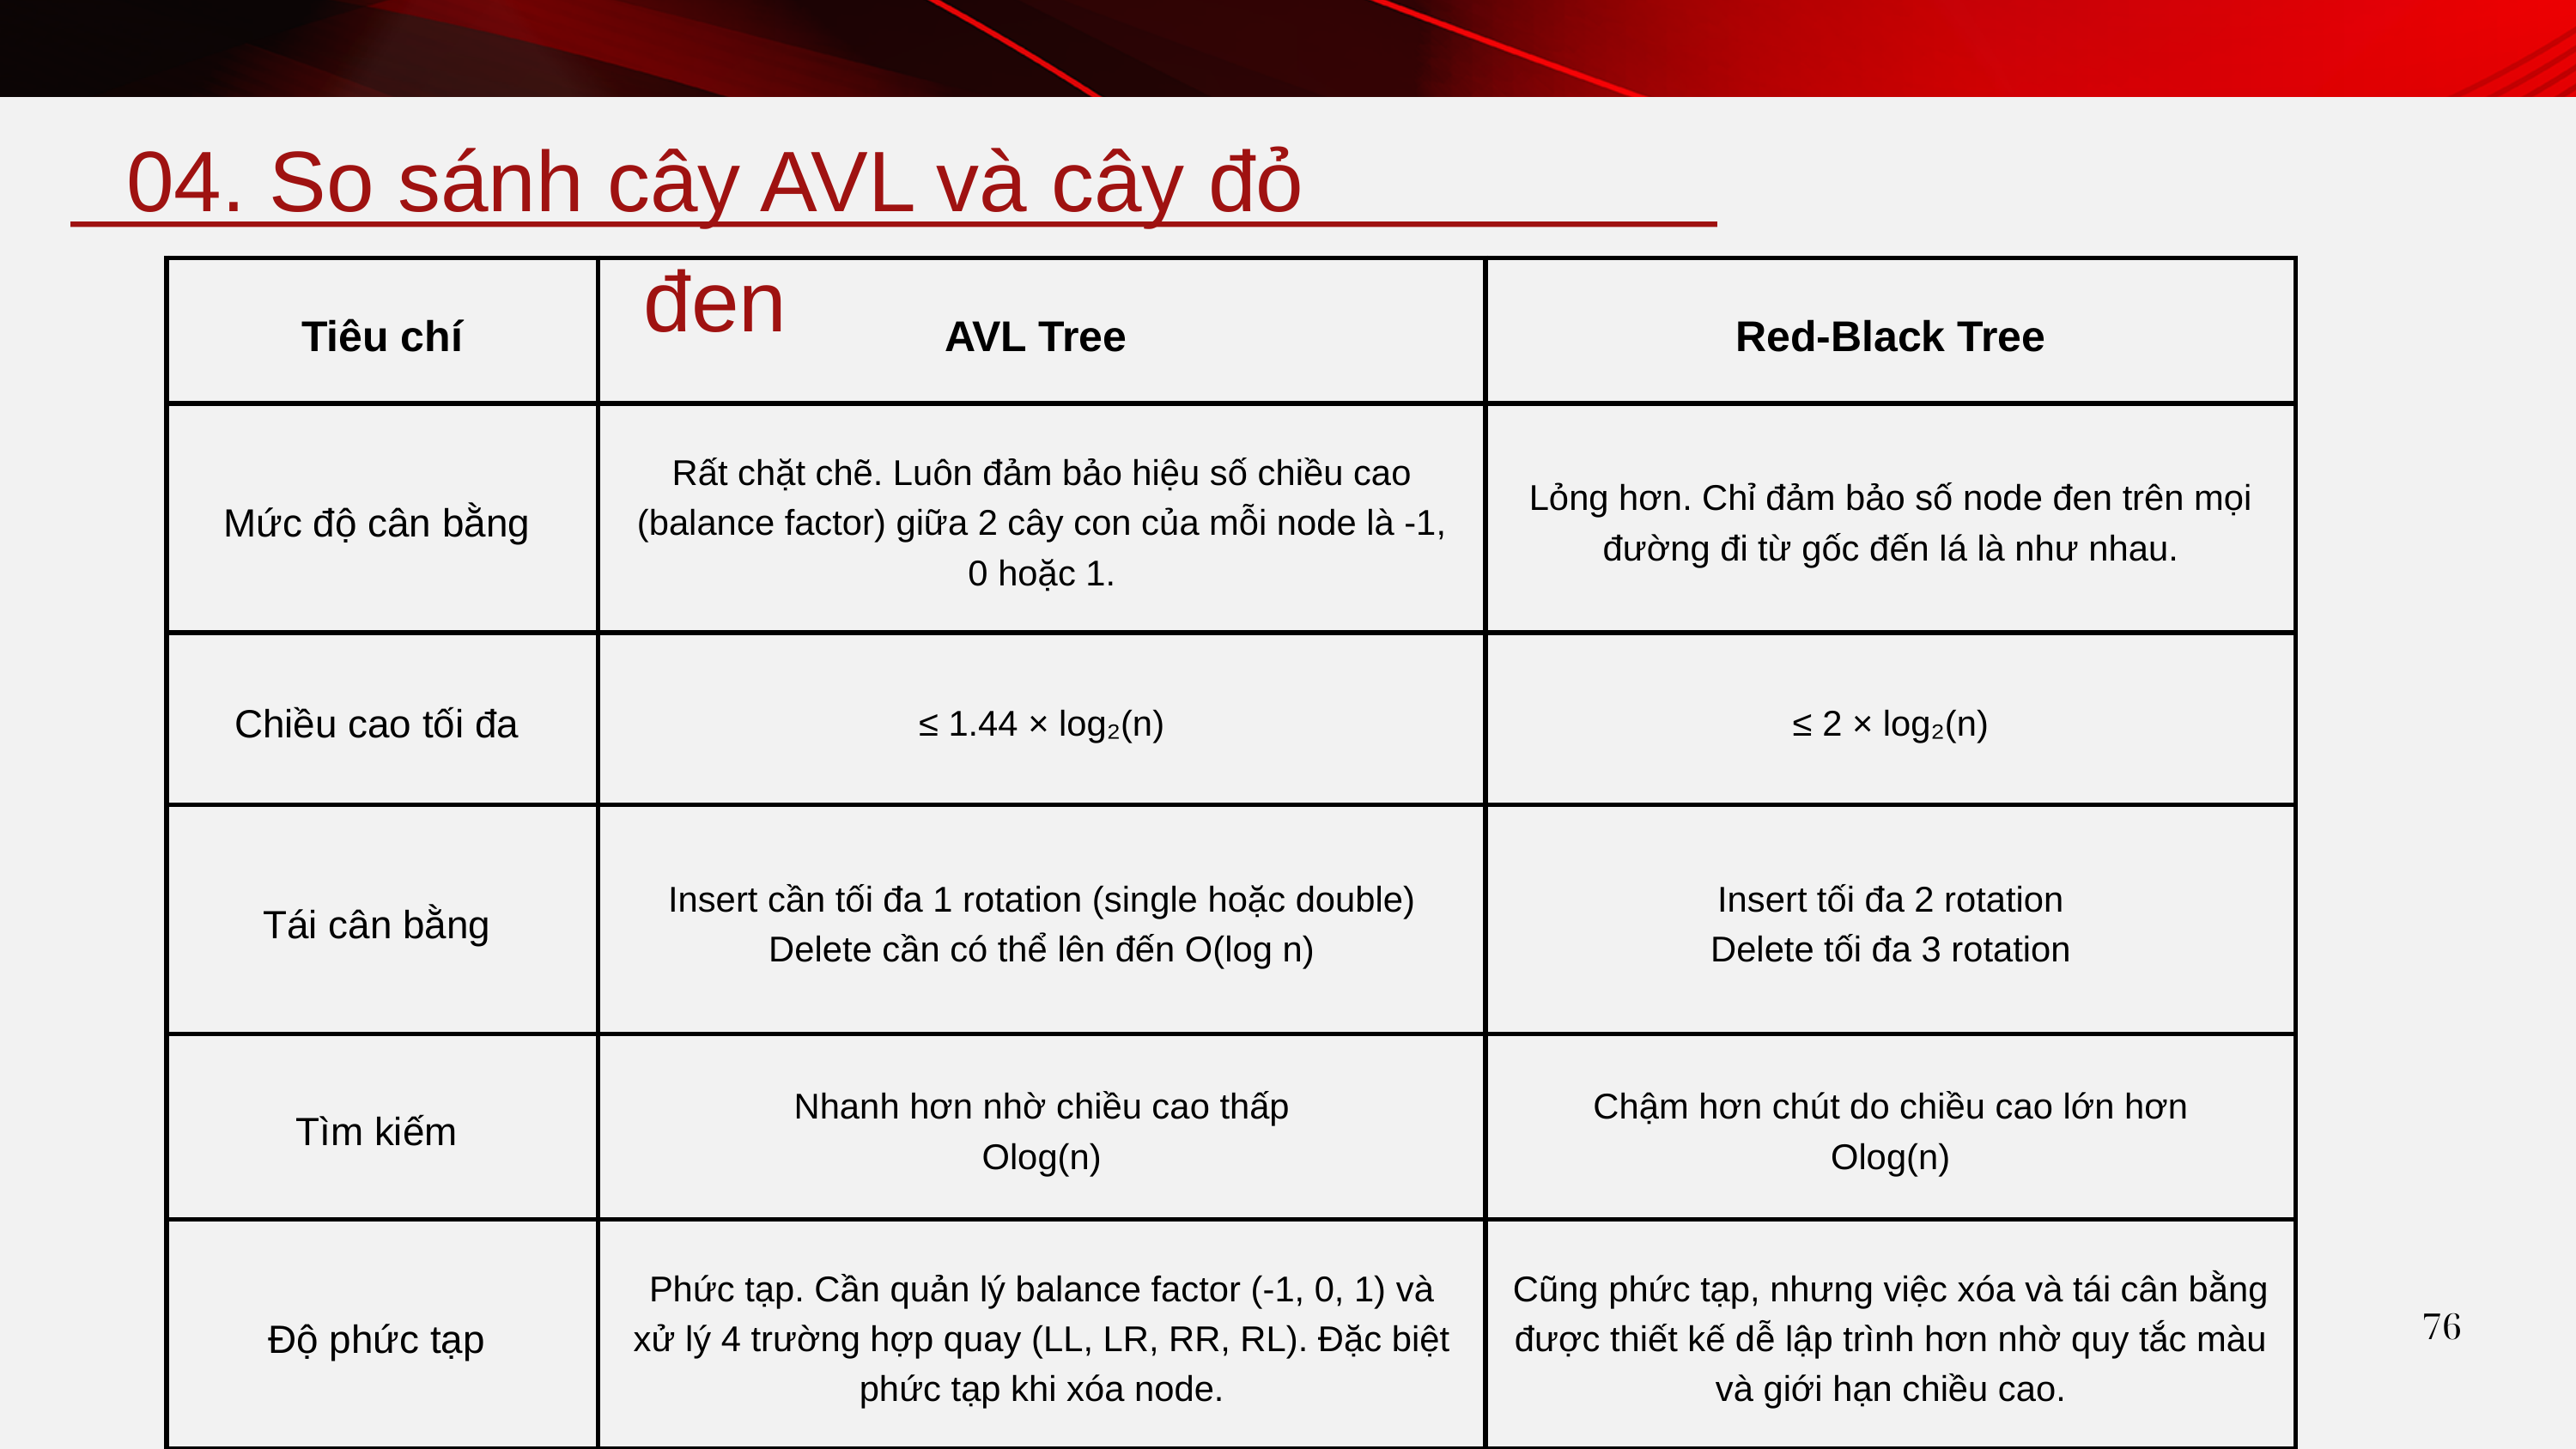

04. So sánh cây AVL và cây đỏ đen

| Tiêu chí | AVL Tree | Red-Black Tree |
| --- | --- | --- |
| Mức độ cân bằng | Rất chặt chẽ. Luôn đảm bảo hiệu số chiều cao (balance factor) giữa 2 cây con của mỗi node là -1, 0 hoặc 1. | Lỏng hơn. Chỉ đảm bảo số node đen trên mọi đường đi từ gốc đến lá là như nhau. |
| Chiều cao tối đa | ≤ 1.44 × log₂(n) | ≤ 2 × log₂(n) |
| Tái cân bằng | Insert cần tối đa 1 rotation (single hoặc double) Delete cần có thể lên đến O(log n) | Insert tối đa 2 rotation Delete tối đa 3 rotation |
| Tìm kiếm | Nhanh hơn nhờ chiều cao thấp Olog(n) | Chậm hơn chút do chiều cao lớn hơn Olog(n) |
| Độ phức tạp | Phức tạp. Cần quản lý balance factor (-1, 0, 1) và xử lý 4 trường hợp quay (LL, LR, RR, RL). Đặc biệt phức tạp khi xóa node. | Cũng phức tạp, nhưng việc xóa và tái cân bằng được thiết kế dễ lập trình hơn nhờ quy tắc màu và giới hạn chiều cao. |
76